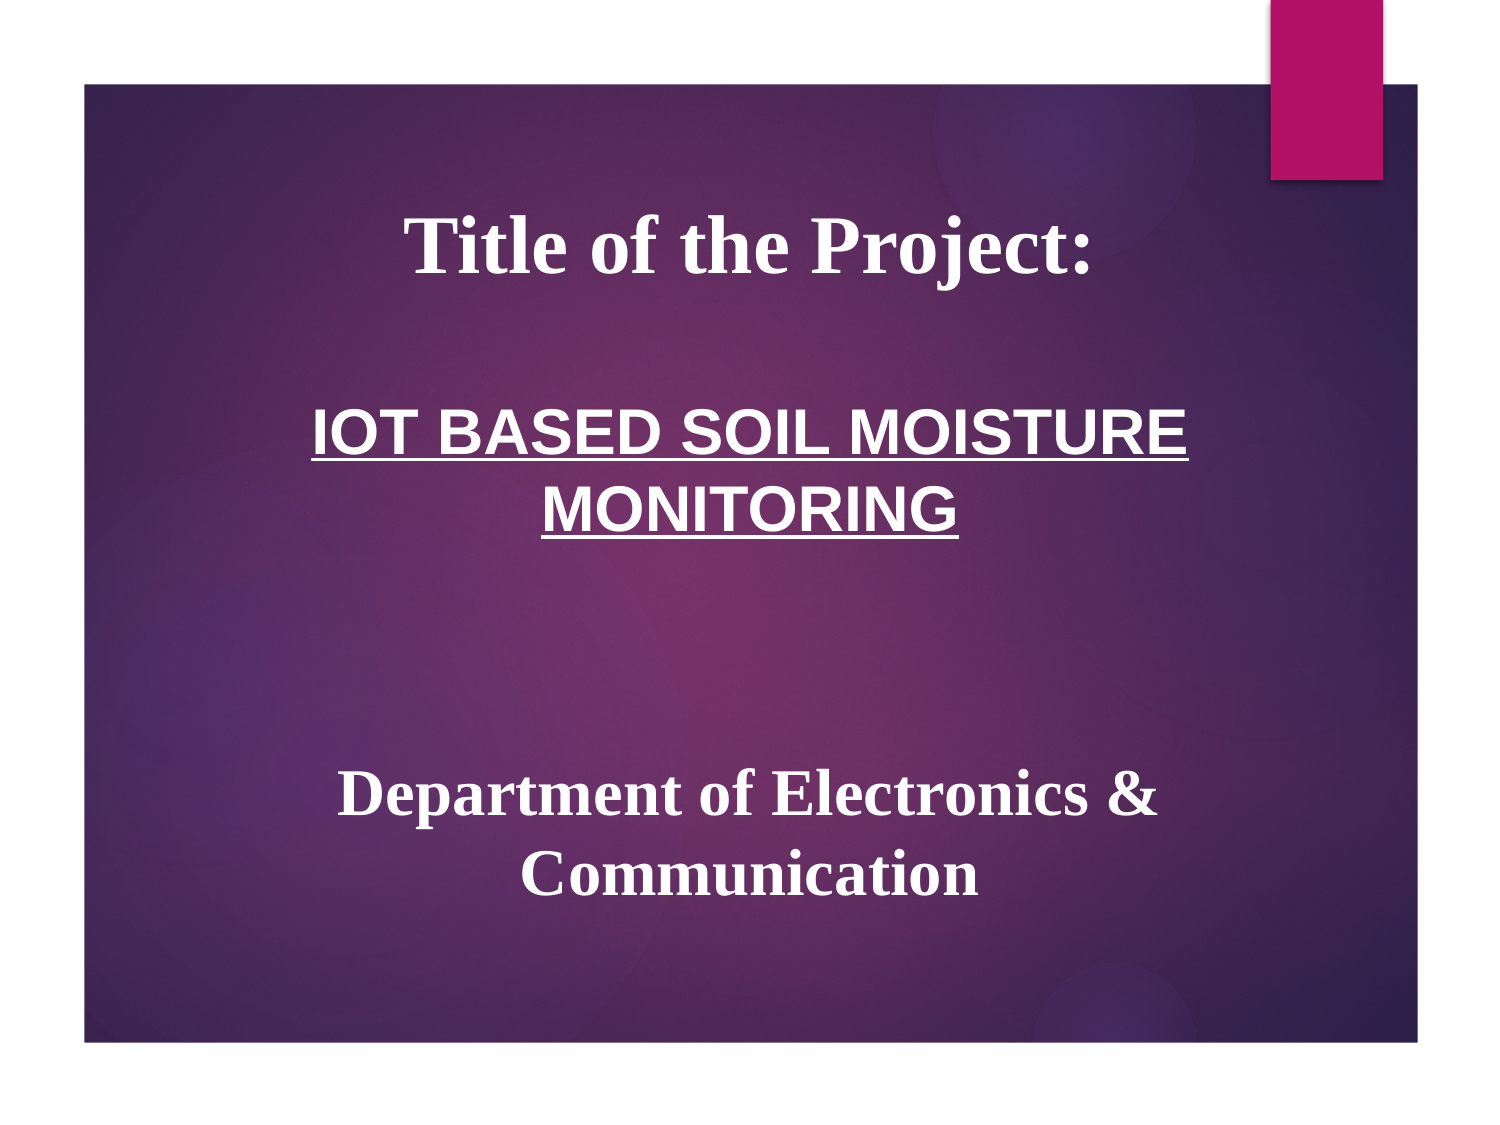

Title of the Project:

IOT BASED SOIL MOISTURE MONITORING

# Department of Electronics & Communication